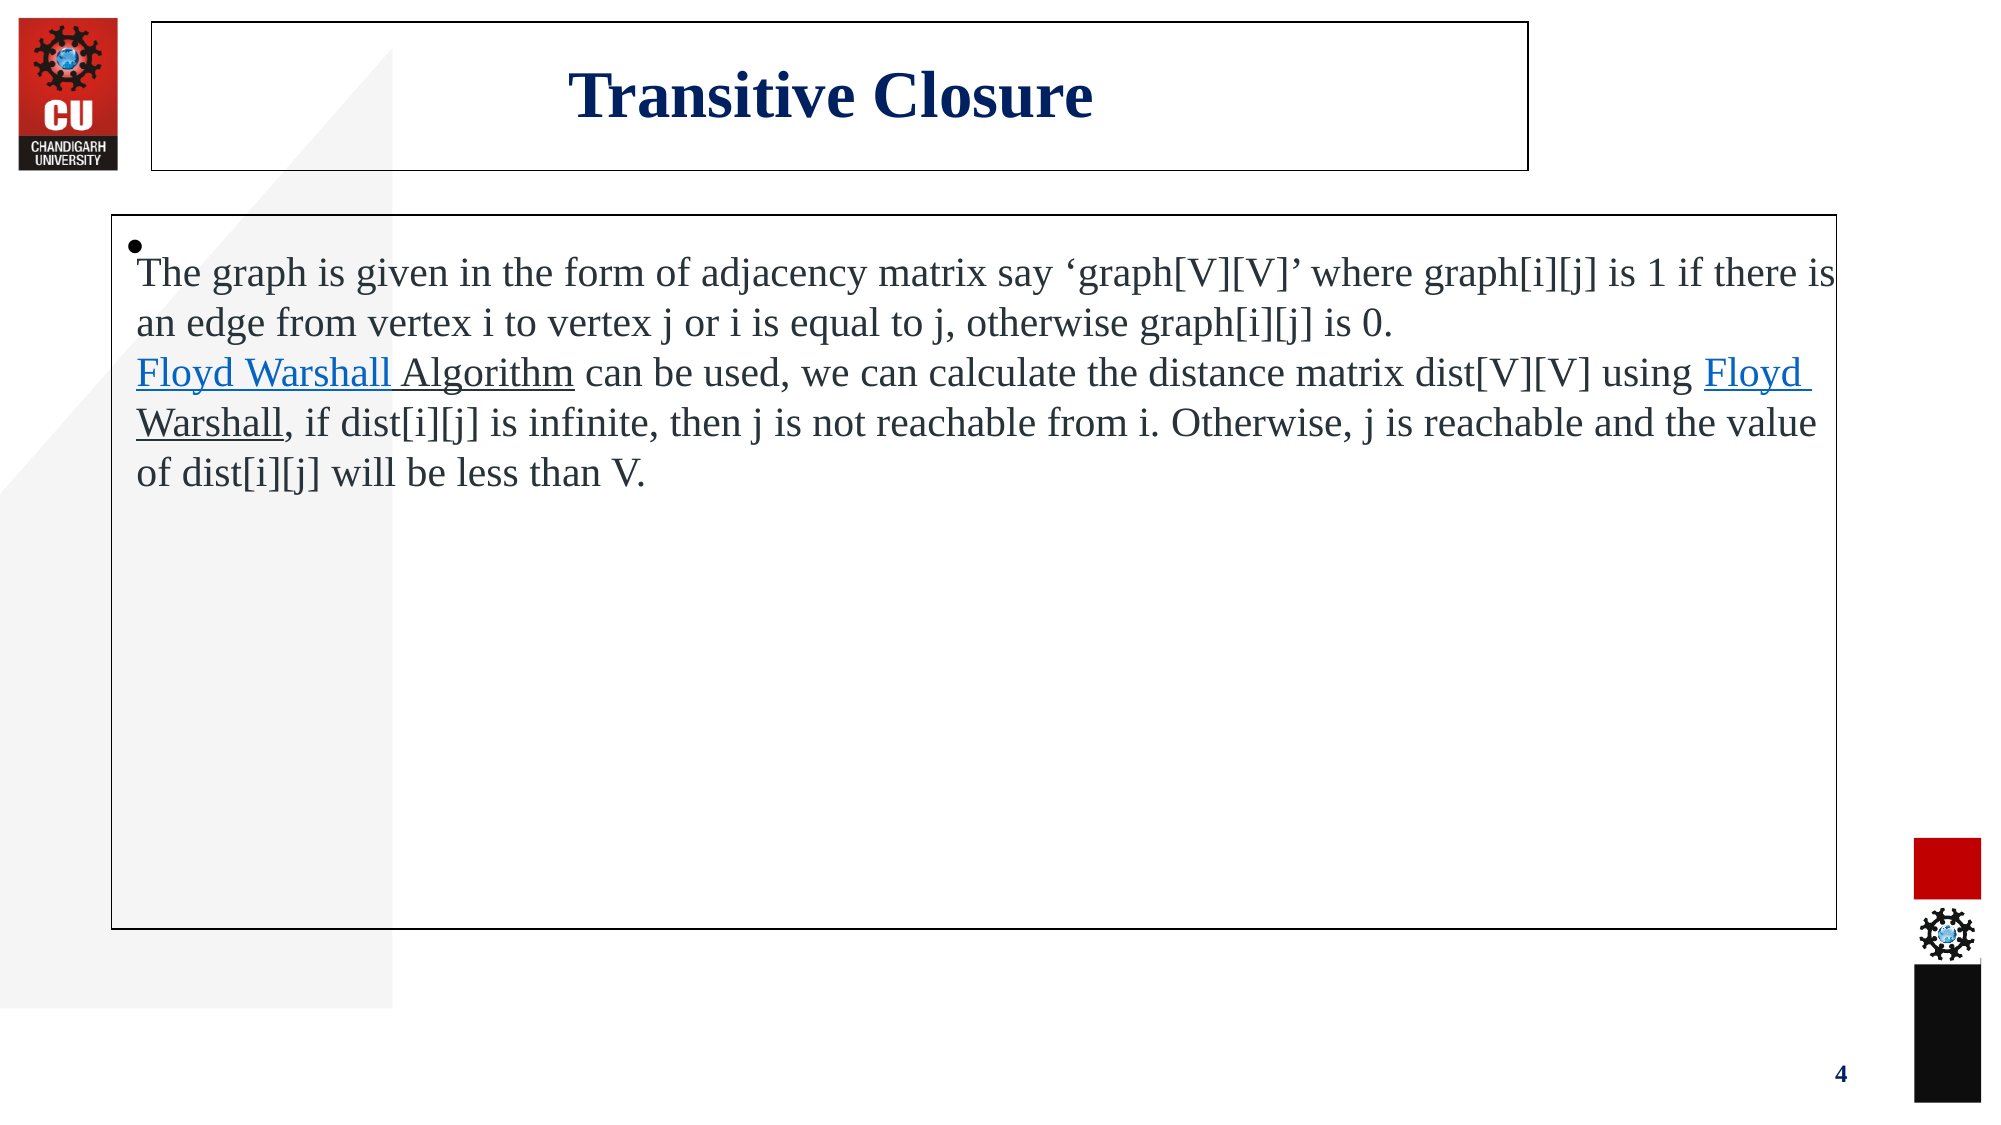

# Transitive Closure

The graph is given in the form of adjacency matrix say ‘graph[V][V]’ where graph[i][j] is 1 if there is an edge from vertex i to vertex j or i is equal to j, otherwise graph[i][j] is 0.
Floyd Warshall Algorithm can be used, we can calculate the distance matrix dist[V][V] using Floyd Warshall, if dist[i][j] is infinite, then j is not reachable from i. Otherwise, j is reachable and the value of dist[i][j] will be less than V.

4